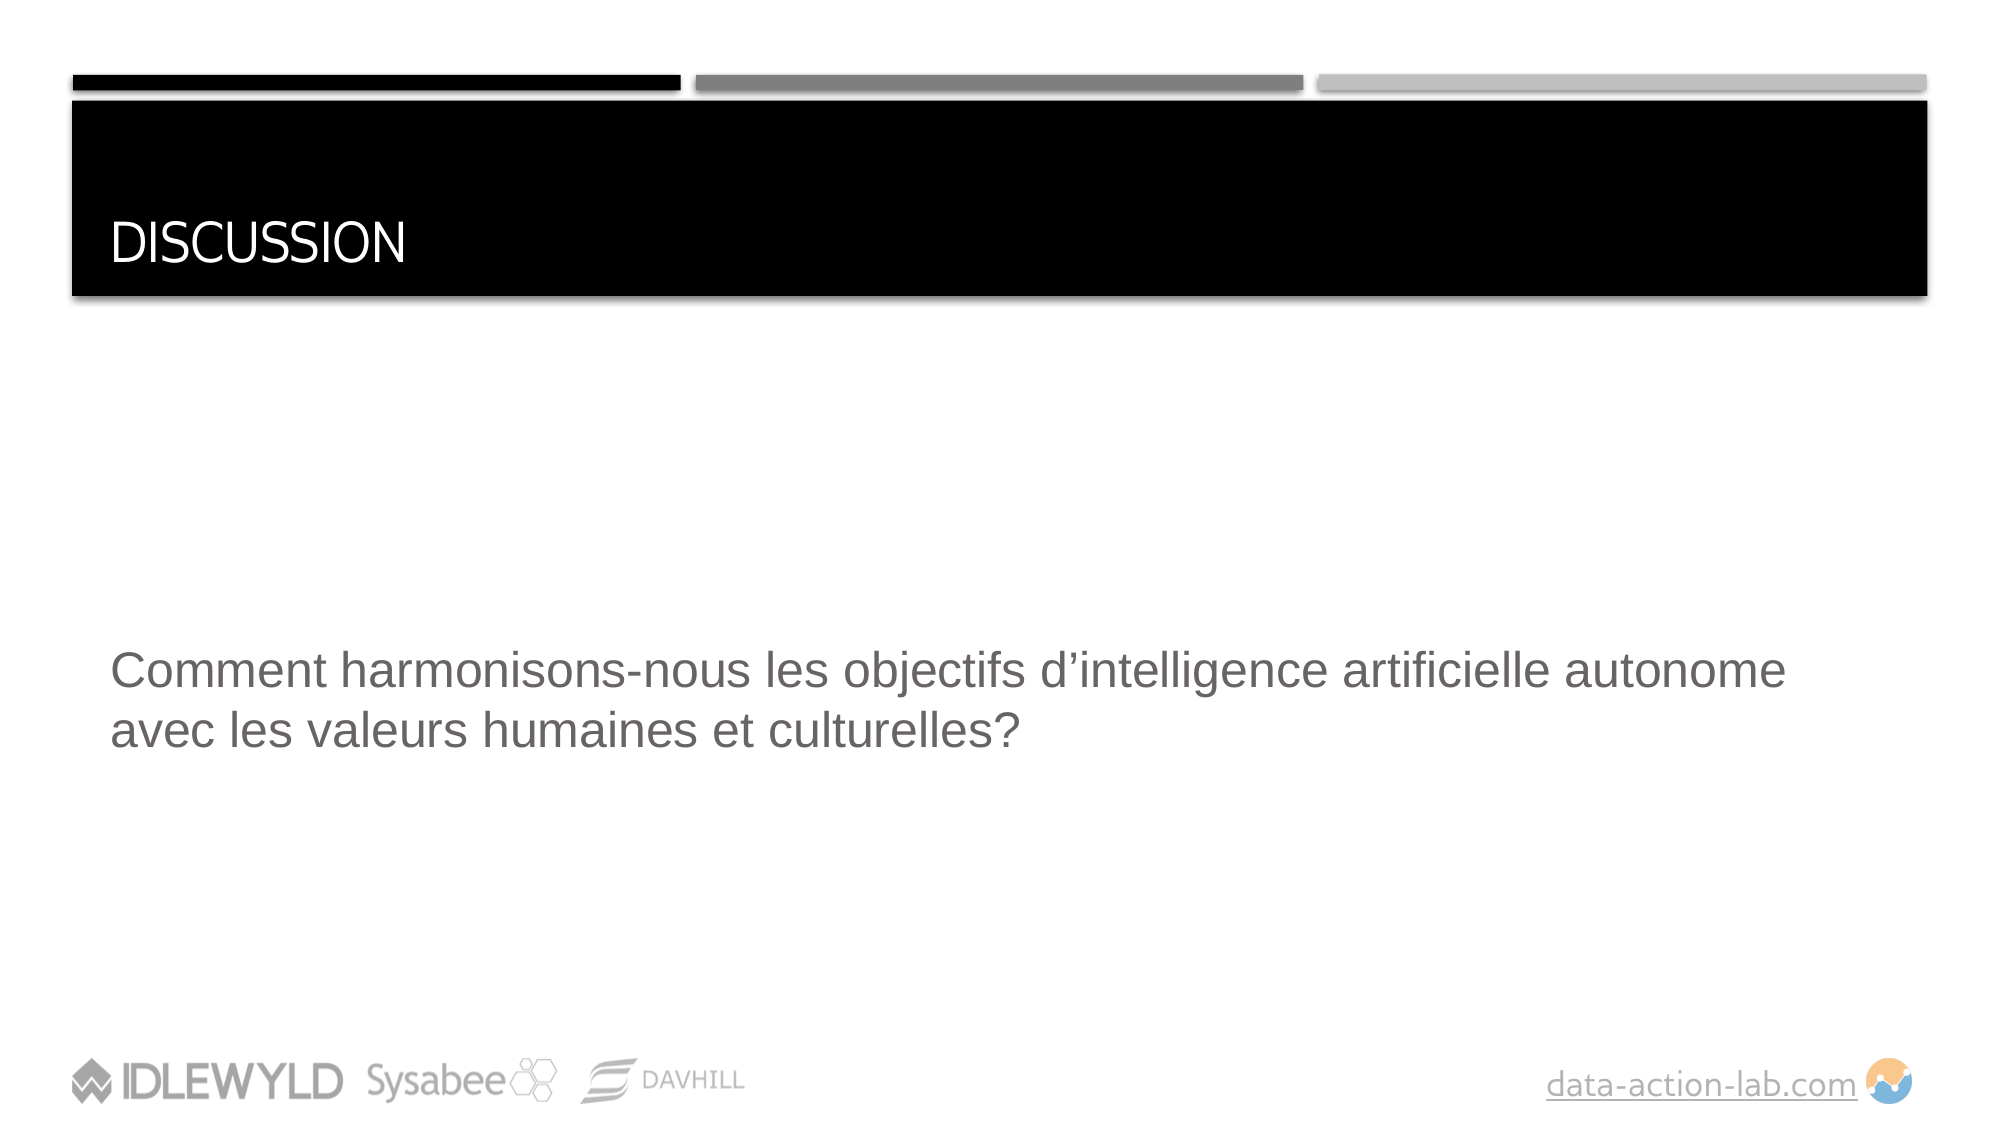

# DISCUSSION
Comment harmonisons-nous les objectifs d’intelligence artificielle autonome avec les valeurs humaines et culturelles?